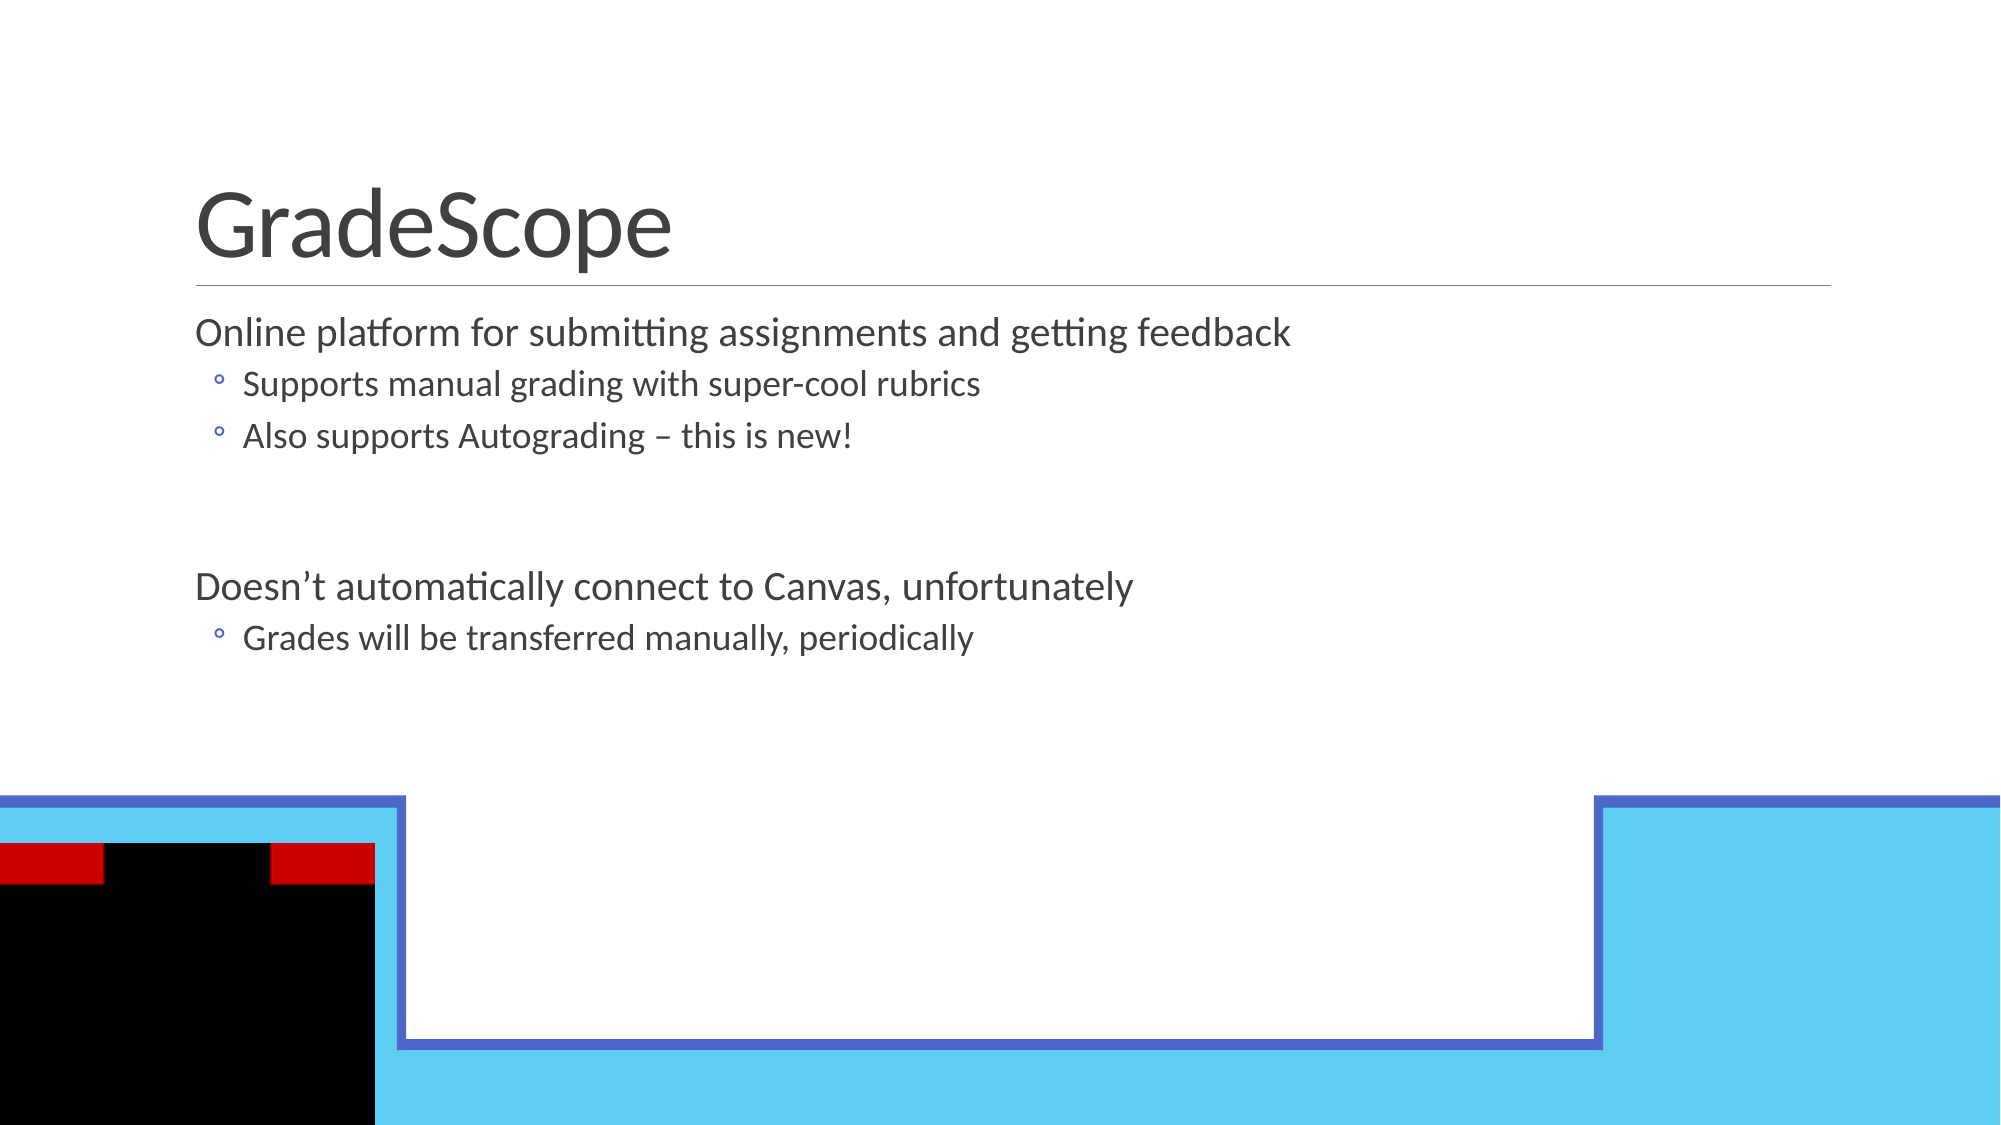

# GradeScope
Online platform for submitting assignments and getting feedback
Supports manual grading with super-cool rubrics
Also supports Autograding – this is new!

Doesn’t automatically connect to Canvas, unfortunately
Grades will be transferred manually, periodically